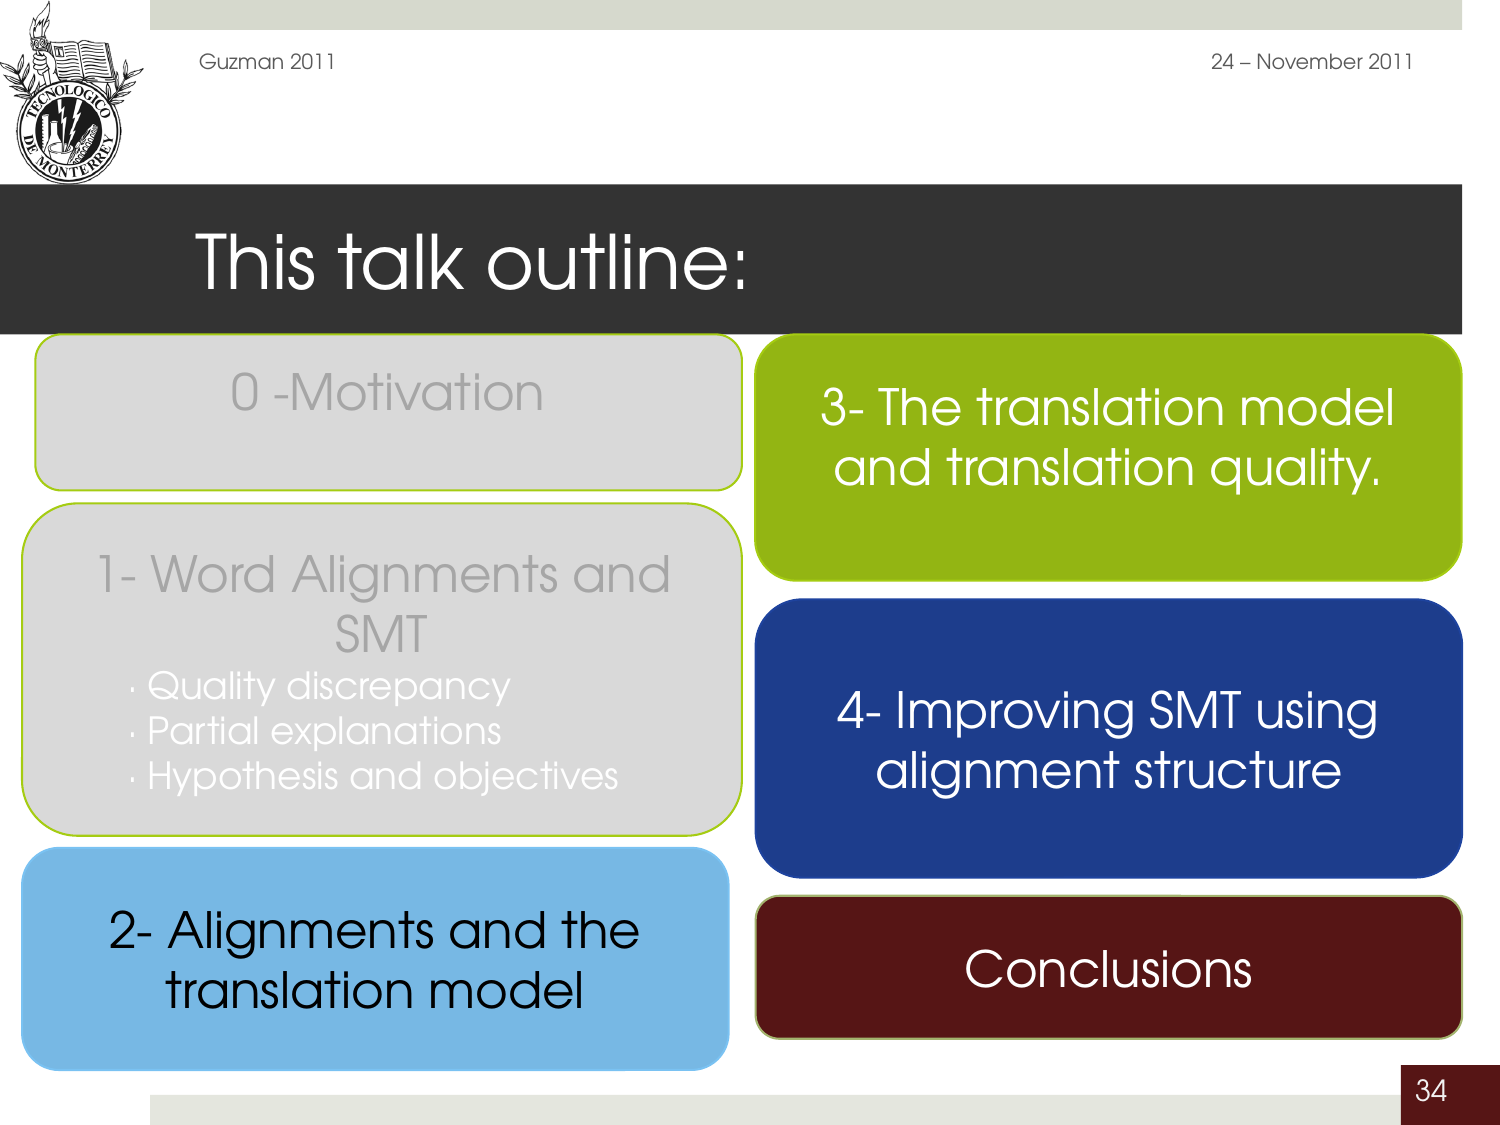

Guzman 2011
24 – November 2011
# This talk outline:
0 -Motivation

3- The translation model and translation quality.

1- Word Alignments and SMT
· Quality discrepancy
· Partial explanations
· Hypothesis and objectives
4- Improving SMT using alignment structure
2- Alignments and the translation model
Conclusions